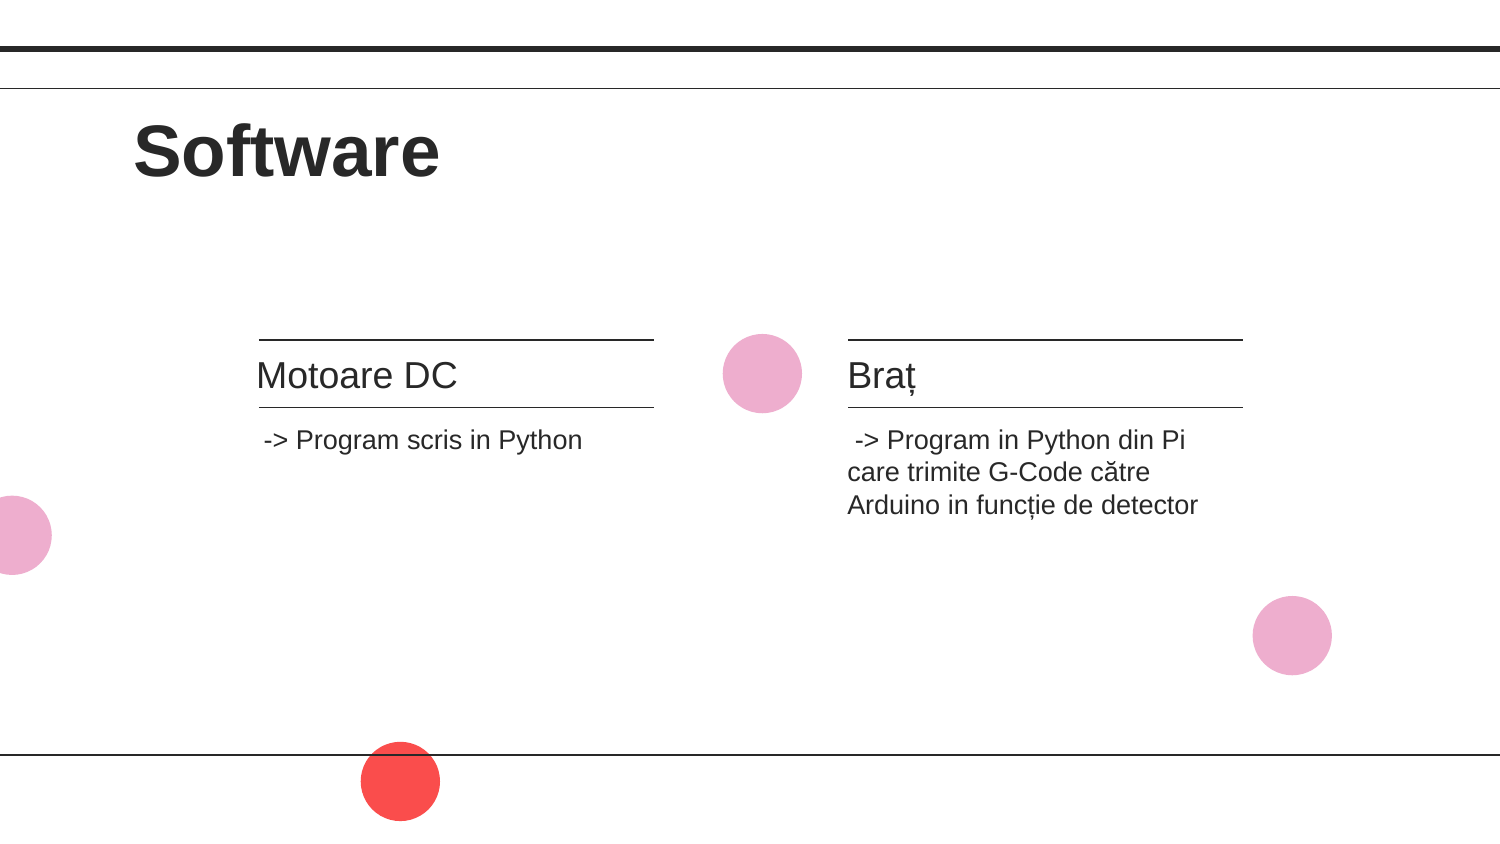

# Software

Motoare DC
Braț
 -> Program scris in Python
 -> Program in Python din Pi care trimite G-Code către Arduino in funcție de detector